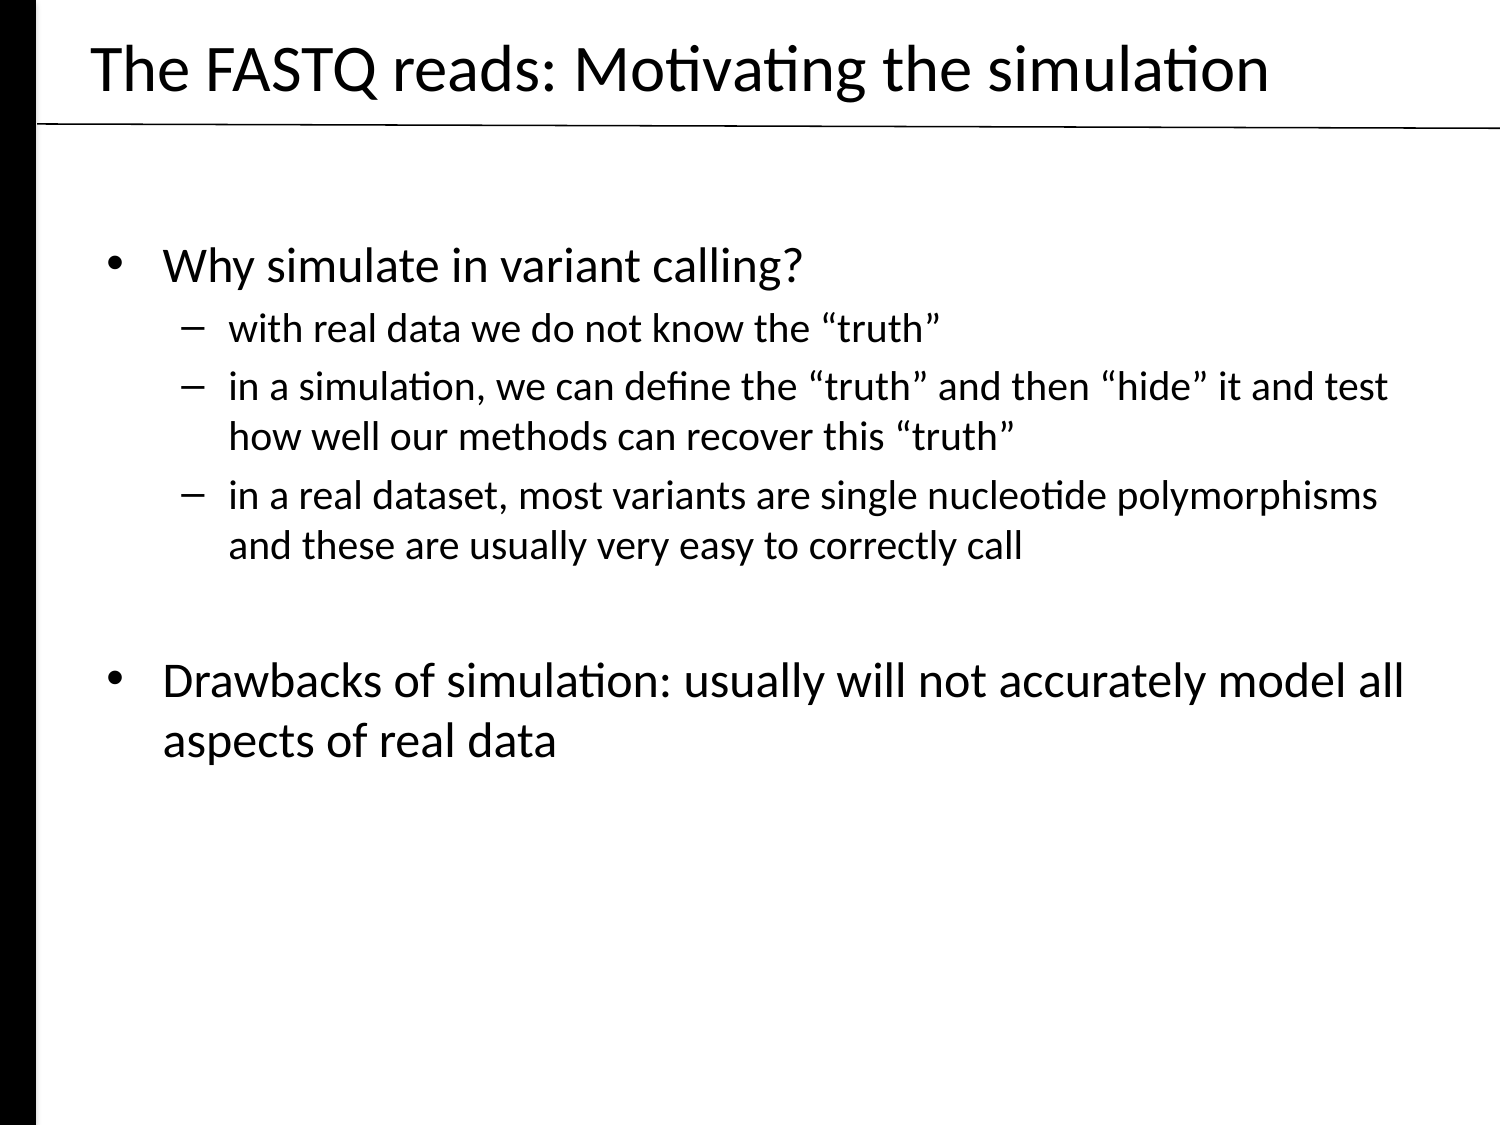

# The FASTQ reads: Motivating the simulation
Why simulate in variant calling?
with real data we do not know the “truth”
in a simulation, we can define the “truth” and then “hide” it and test how well our methods can recover this “truth”
in a real dataset, most variants are single nucleotide polymorphisms and these are usually very easy to correctly call

Drawbacks of simulation: usually will not accurately model all aspects of real data